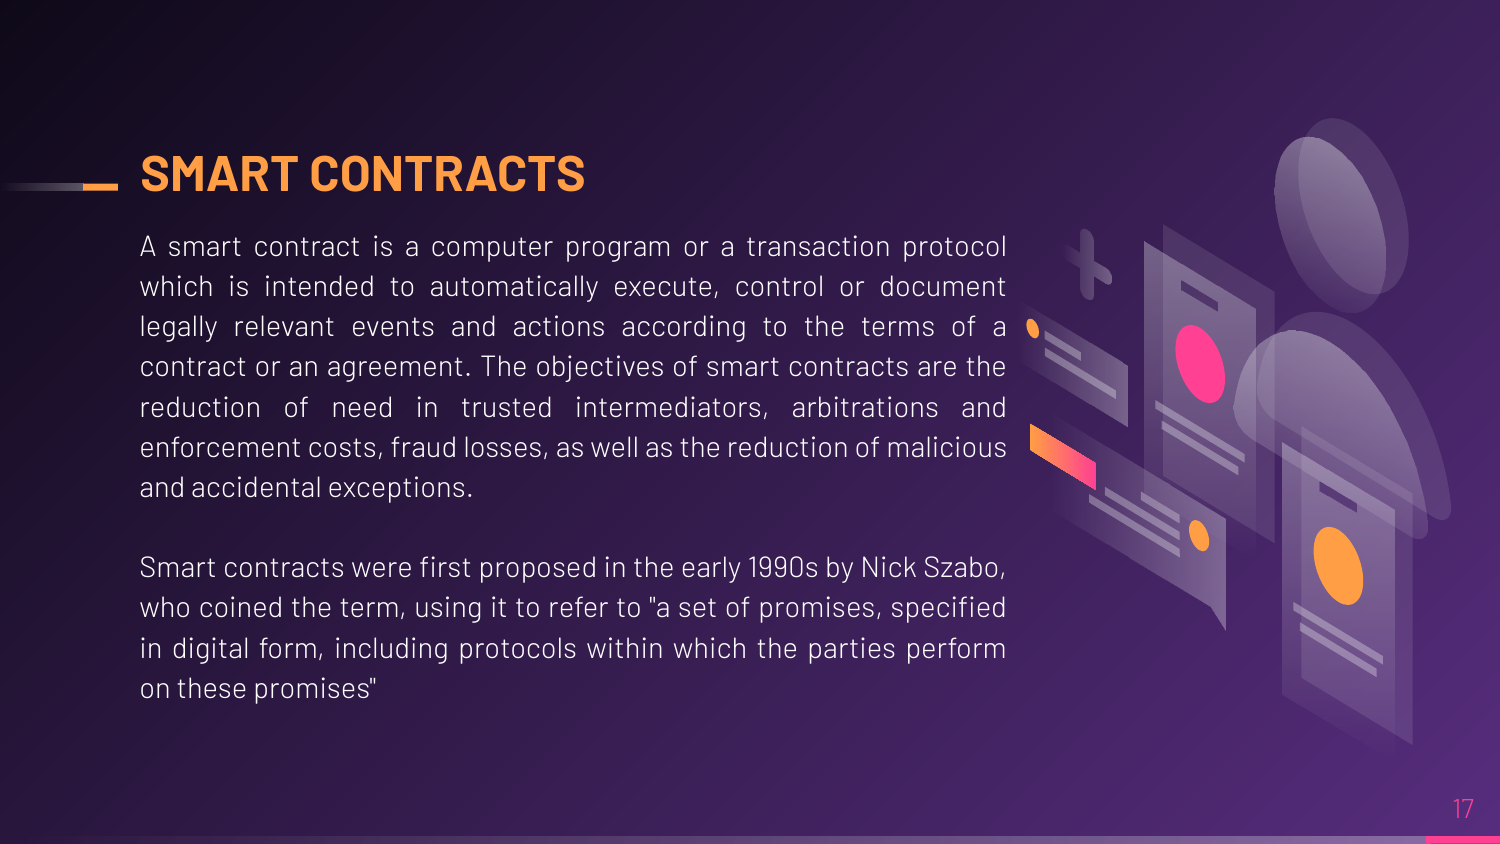

# SMART CONTRACTS
A smart contract is a computer program or a transaction protocol which is intended to automatically execute, control or document legally relevant events and actions according to the terms of a contract or an agreement. The objectives of smart contracts are the reduction of need in trusted intermediators, arbitrations and enforcement costs, fraud losses, as well as the reduction of malicious and accidental exceptions.

Smart contracts were first proposed in the early 1990s by Nick Szabo, who coined the term, using it to refer to "a set of promises, specified in digital form, including protocols within which the parties perform on these promises"
17